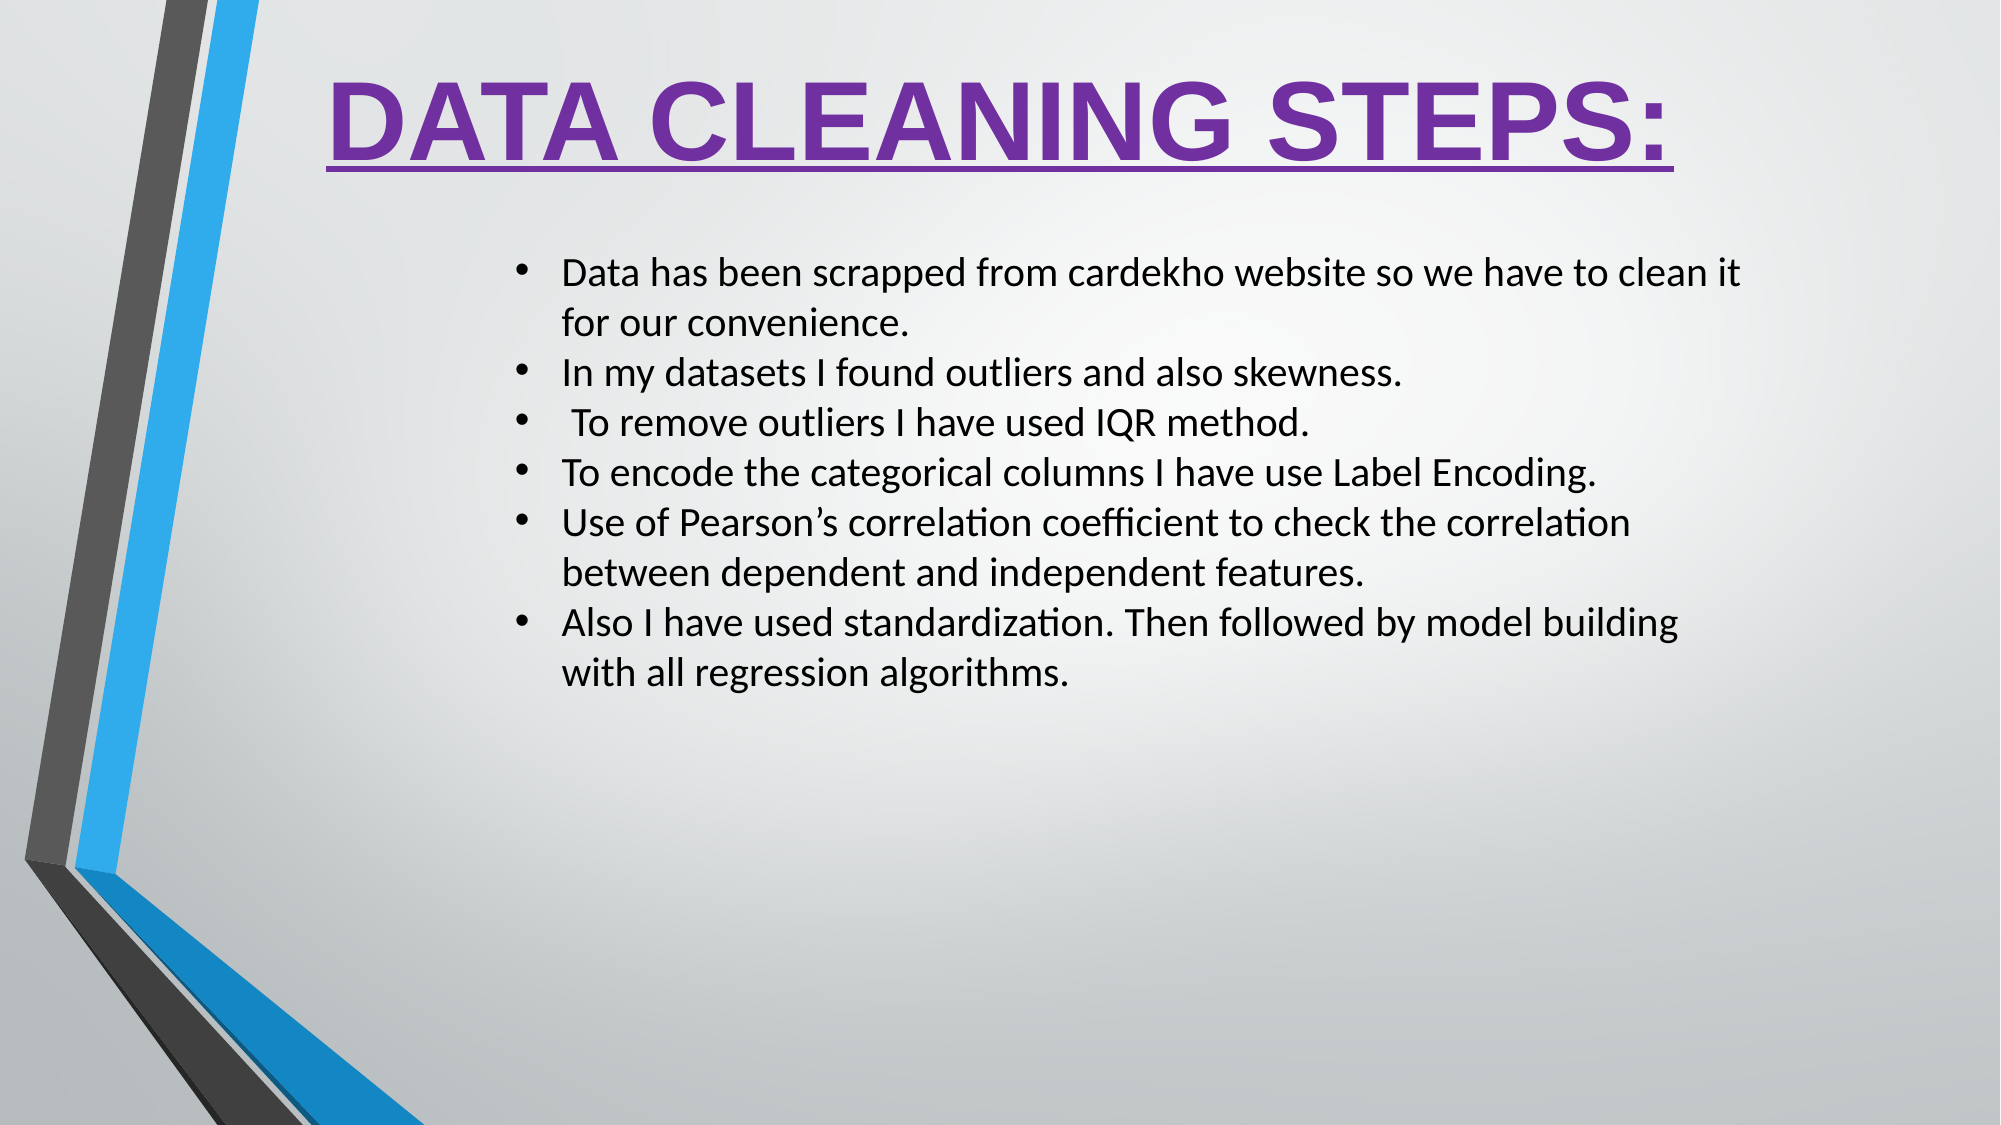

# DATA CLEANING STEPS:

Data has been scrapped from cardekho website so we have to clean it for our convenience.
In my datasets I found outliers and also skewness.
 To remove outliers I have used IQR method.
To encode the categorical columns I have use Label Encoding.
Use of Pearson’s correlation coefficient to check the correlation between dependent and independent features.
Also I have used standardization. Then followed by model building with all regression algorithms.